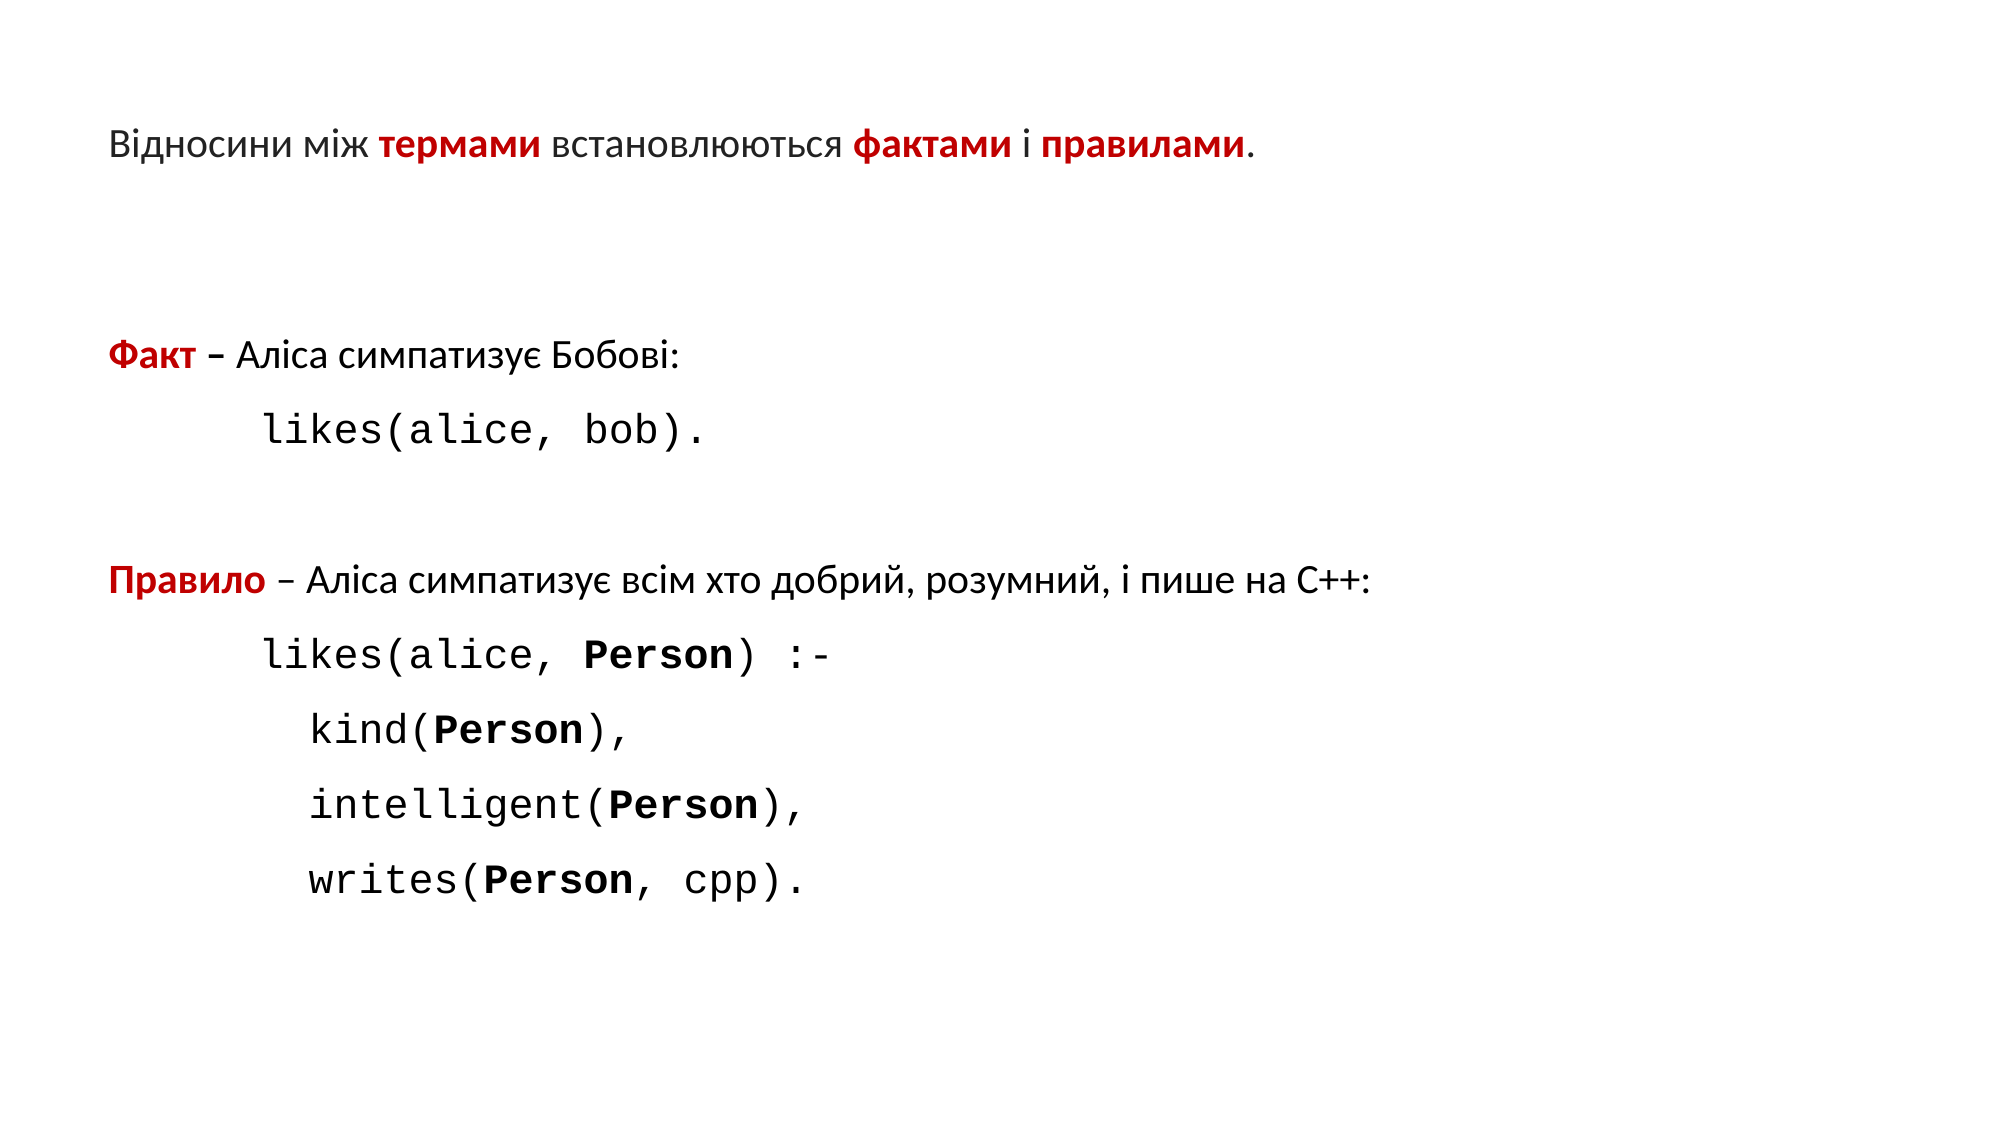

Відносини між термами встановлюються фактами і правилами.
Факт – Аліса симпатизує Бобові:
	likes(alice, bob).

Правило – Аліса симпатизує всім хто добрий, розумний, і пише на С++:
	likes(alice, Person) :-
	  kind(Person),
	  intelligent(Person),
	  writes(Person, cpp).